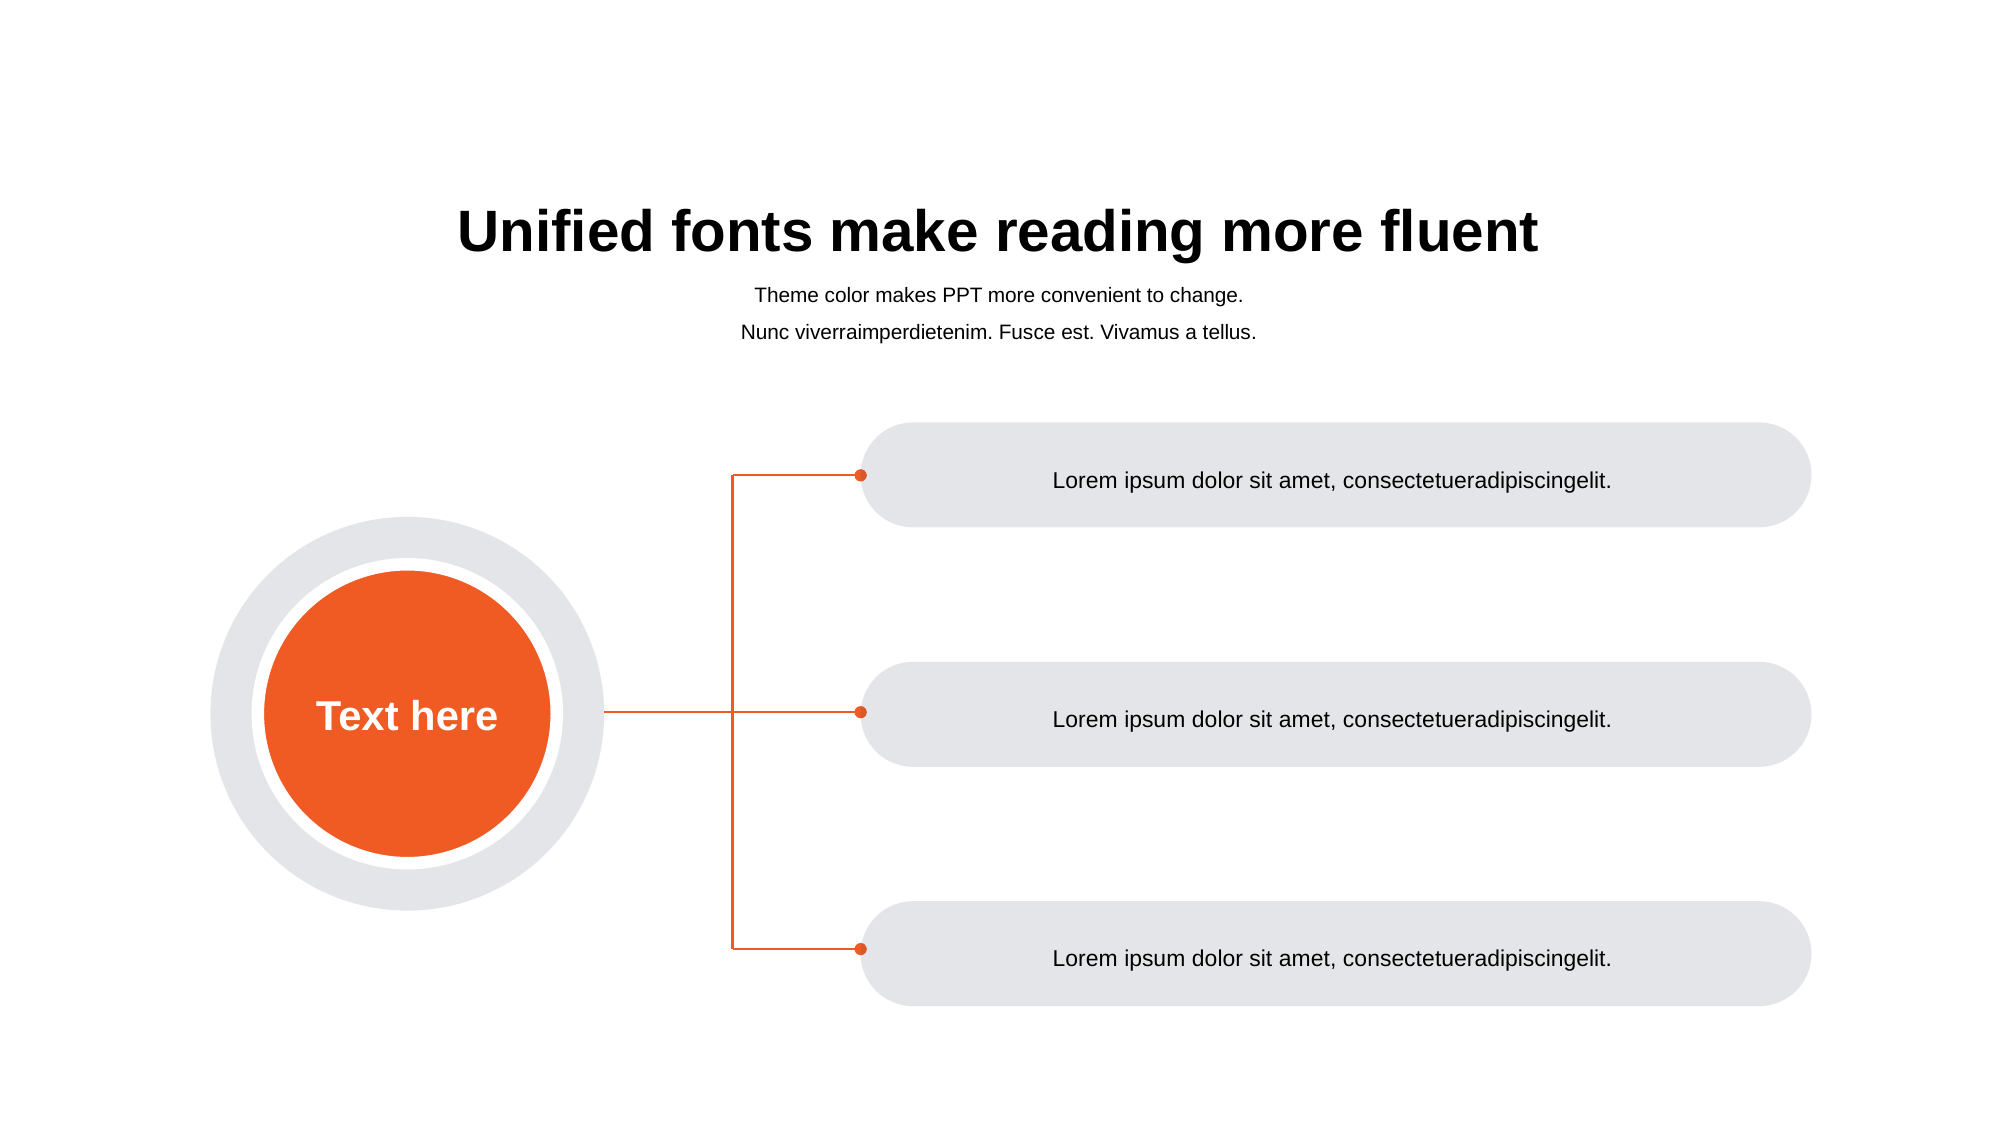

Unified fonts make reading more fluent
Theme color makes PPT more convenient to change.
Nunc viverraimperdietenim. Fusce est. Vivamus a tellus.
Lorem ipsum dolor sit amet, consectetueradipiscingelit.

Text here
Lorem ipsum dolor sit amet, consectetueradipiscingelit.
Lorem ipsum dolor sit amet, consectetueradipiscingelit.